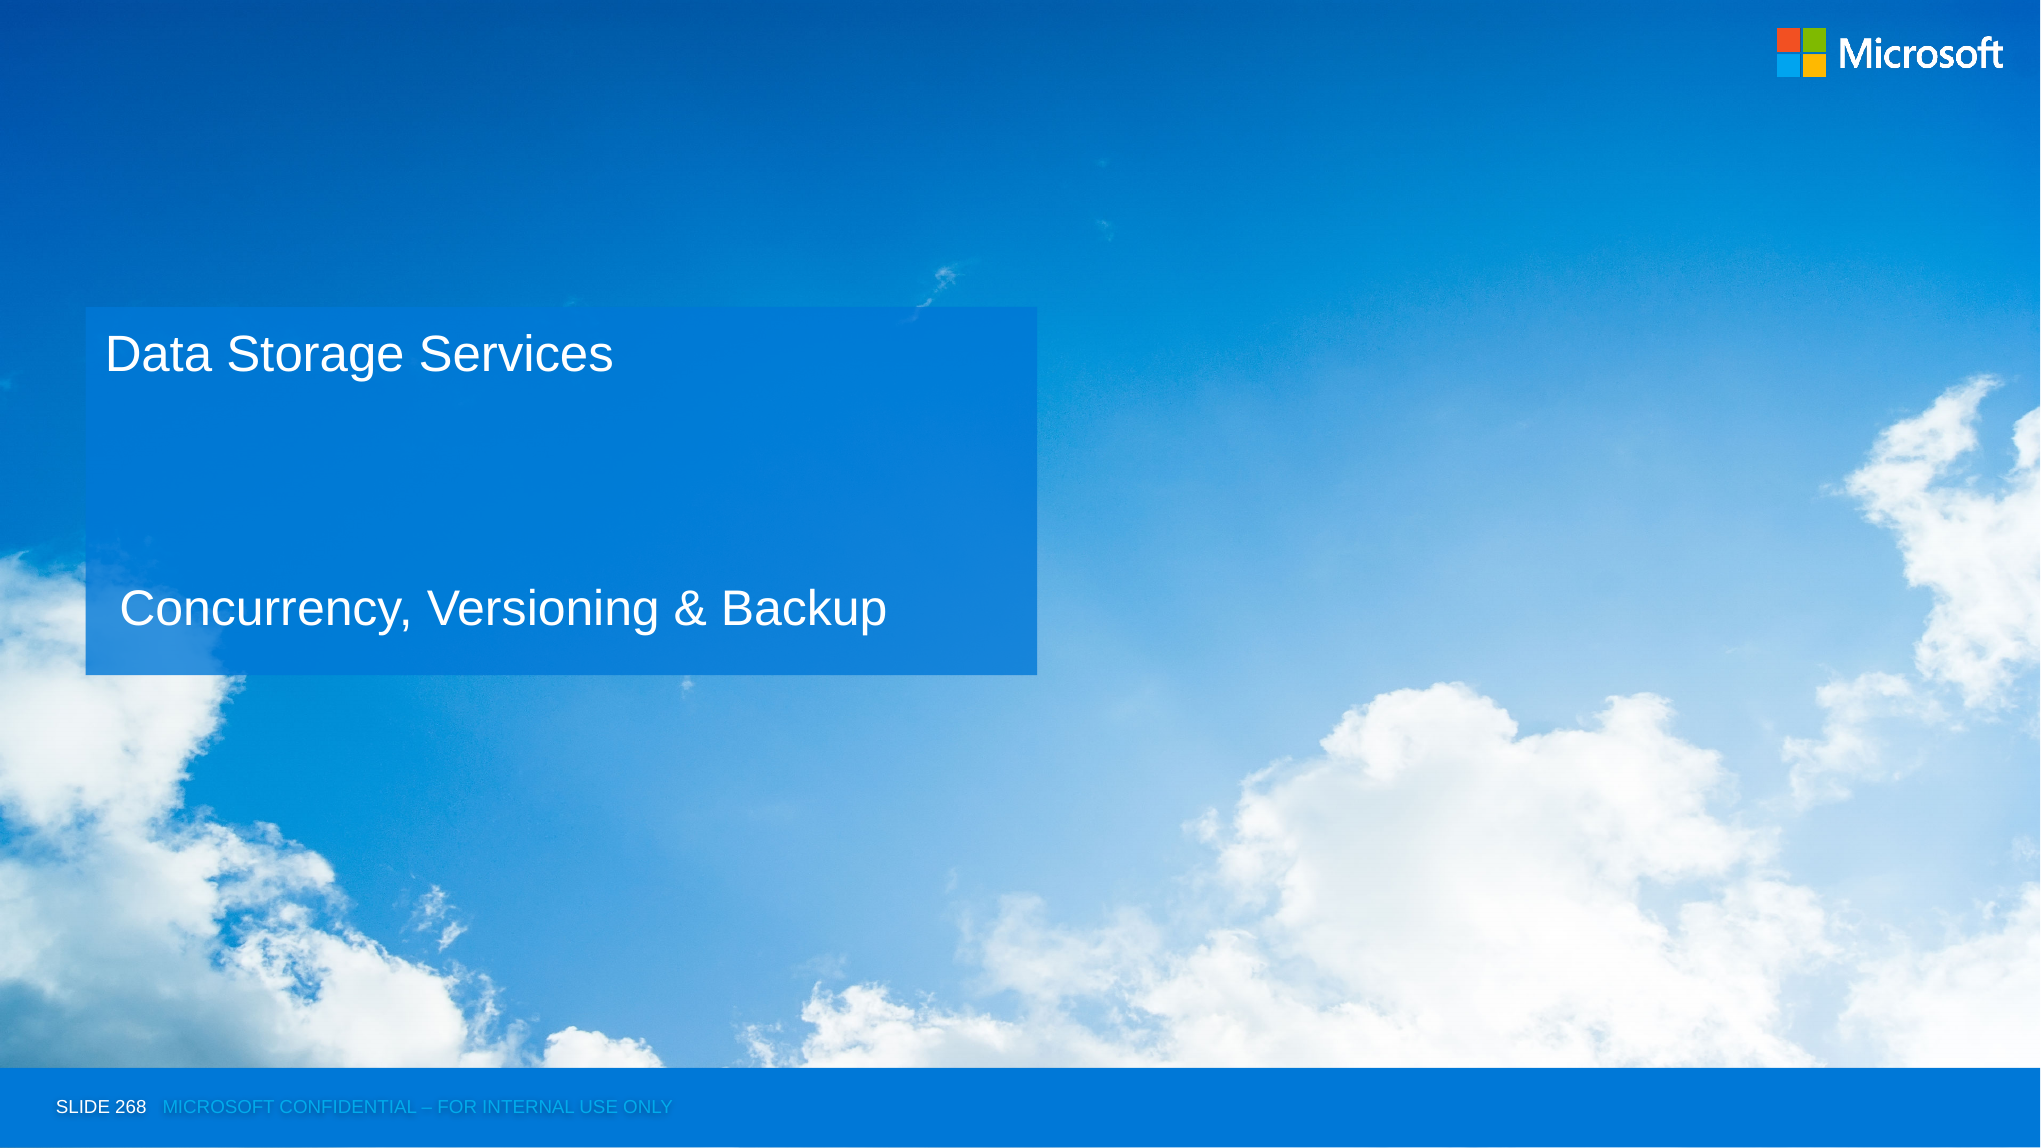

Data Storage Services
Concurrency, Versioning & Backup